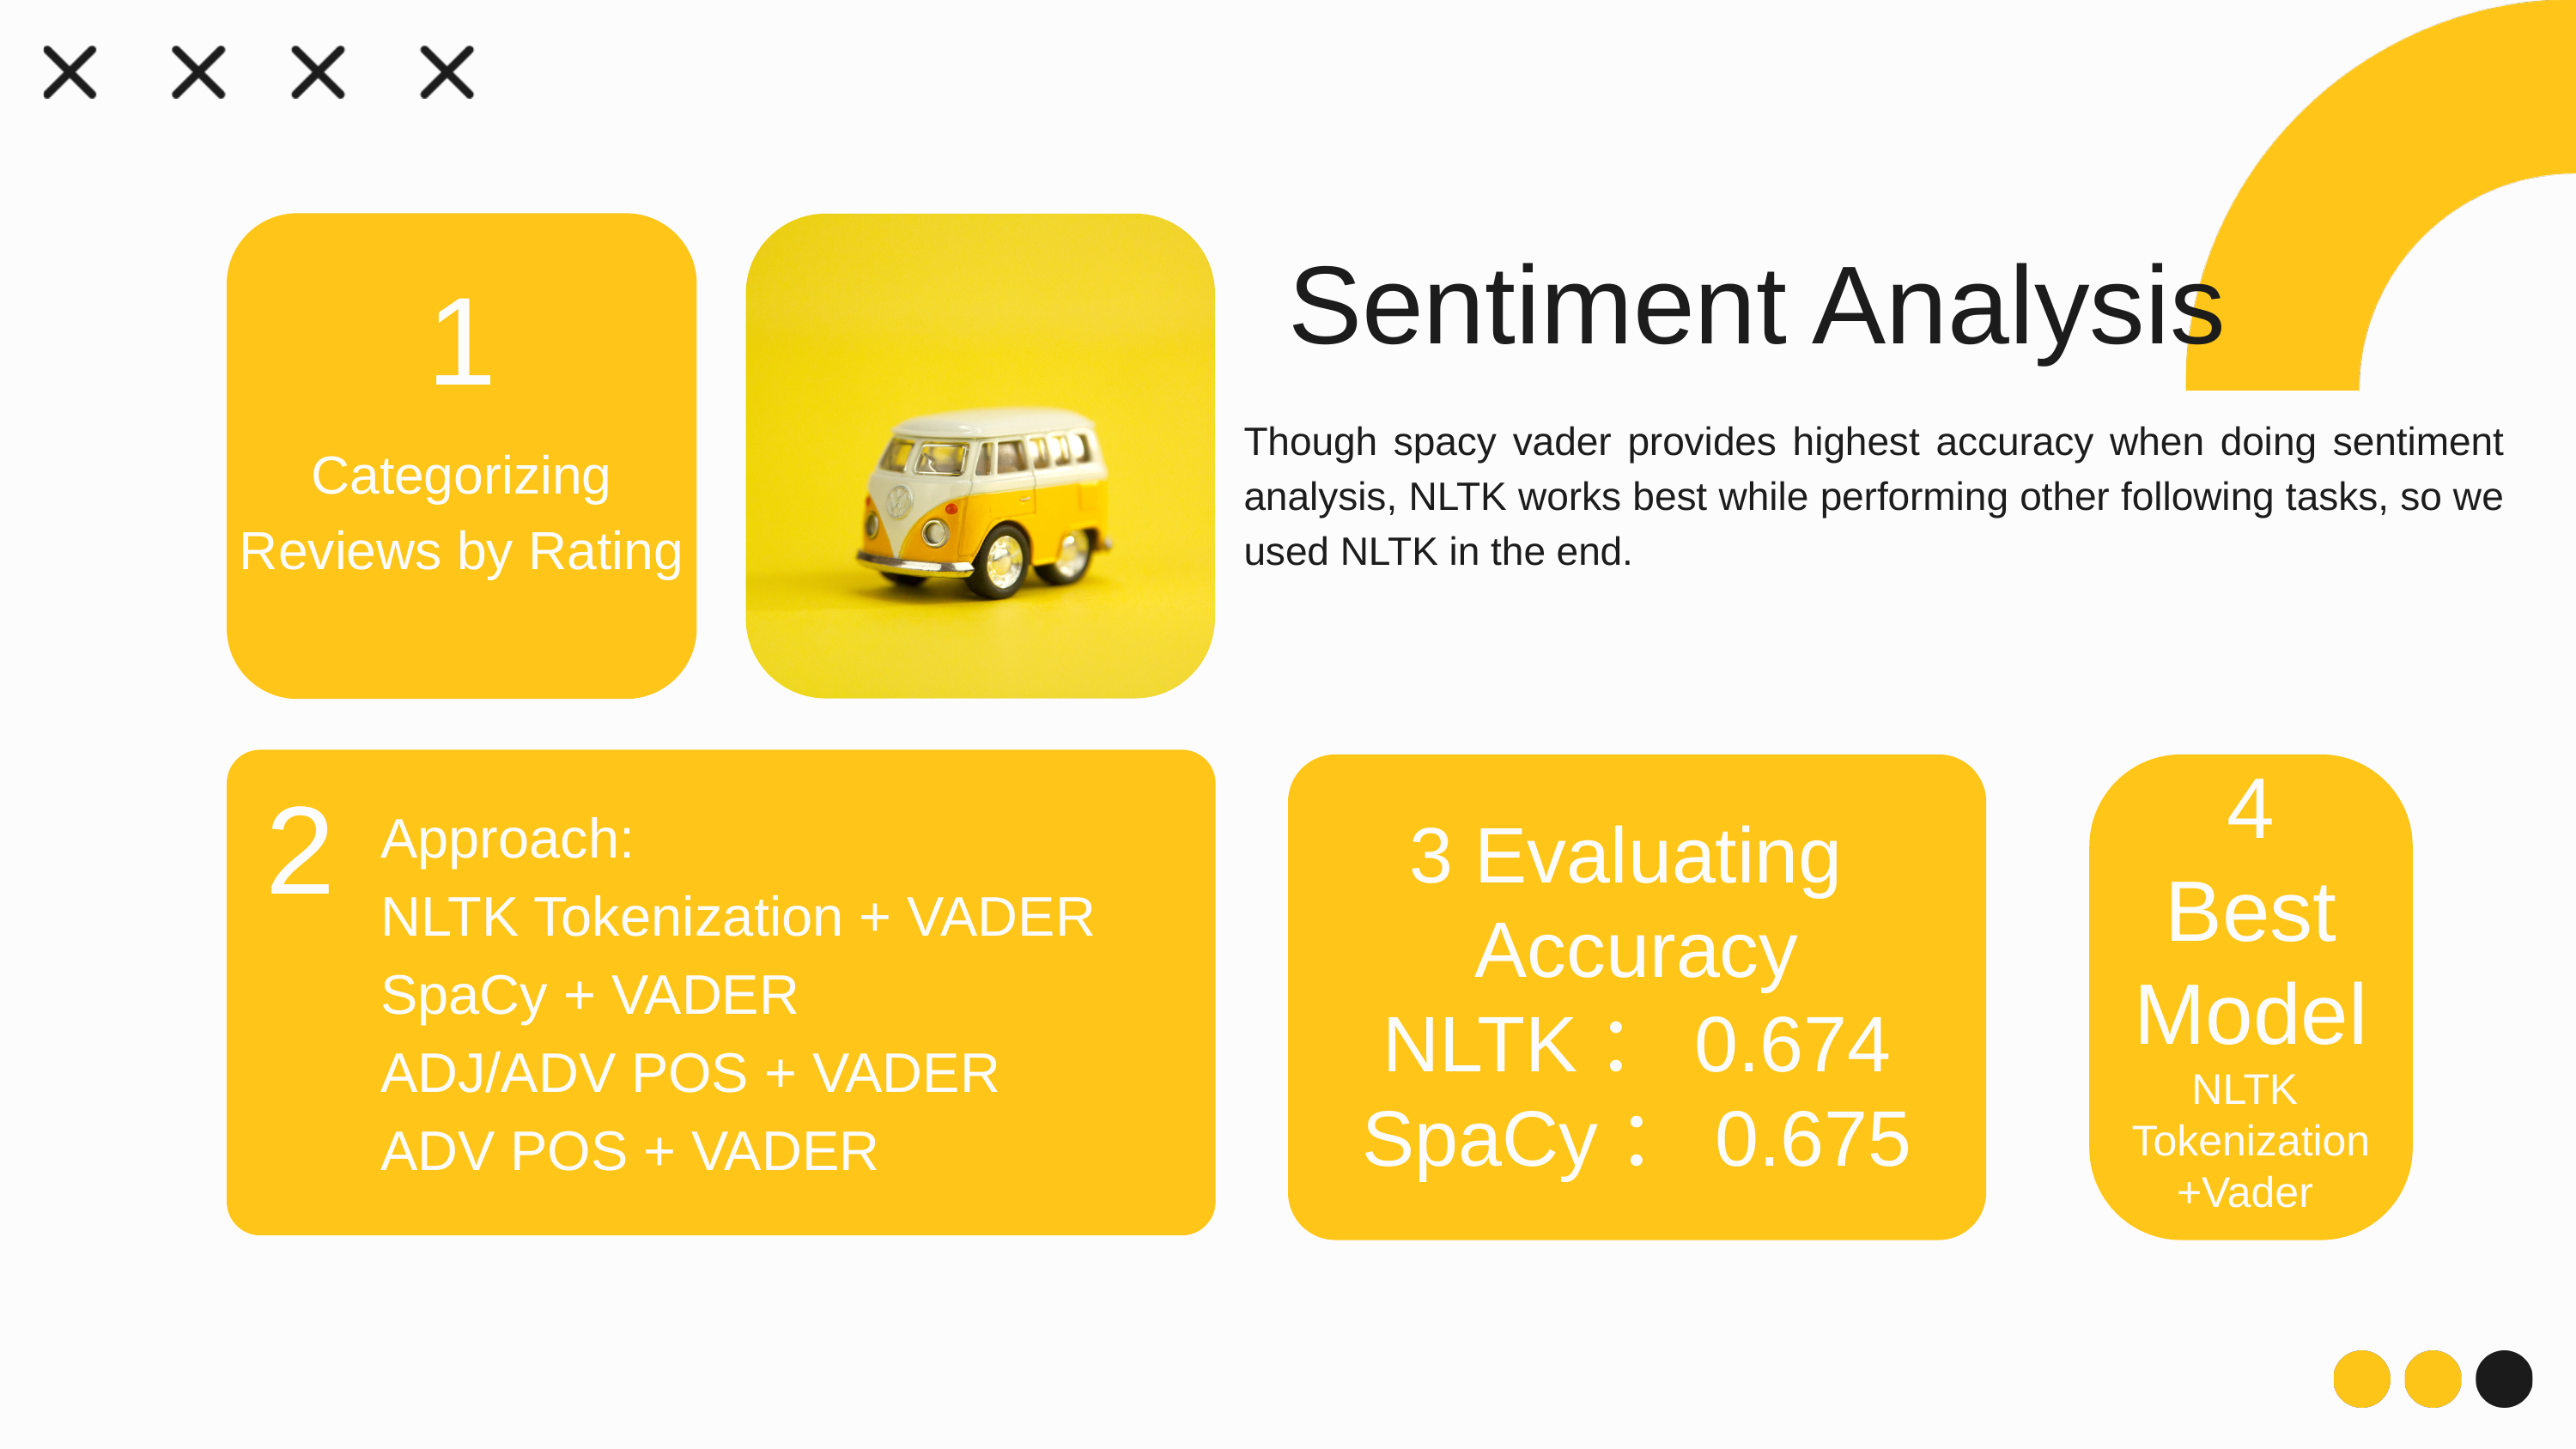

Sentiment Analysis
1
Though spacy vader provides highest accuracy when doing sentiment analysis, NLTK works best while performing other following tasks, so we used NLTK in the end.

Categorizing Reviews by Rating

4
Best
Model
NLTK
Tokenization
+Vader

2
06
Approach:
NLTK Tokenization + VADER
SpaCy + VADER
ADJ/ADV POS + VADER
ADV POS + VADER
3 Evaluating  Accuracy
NLTK：0.674
SpaCy：0.675